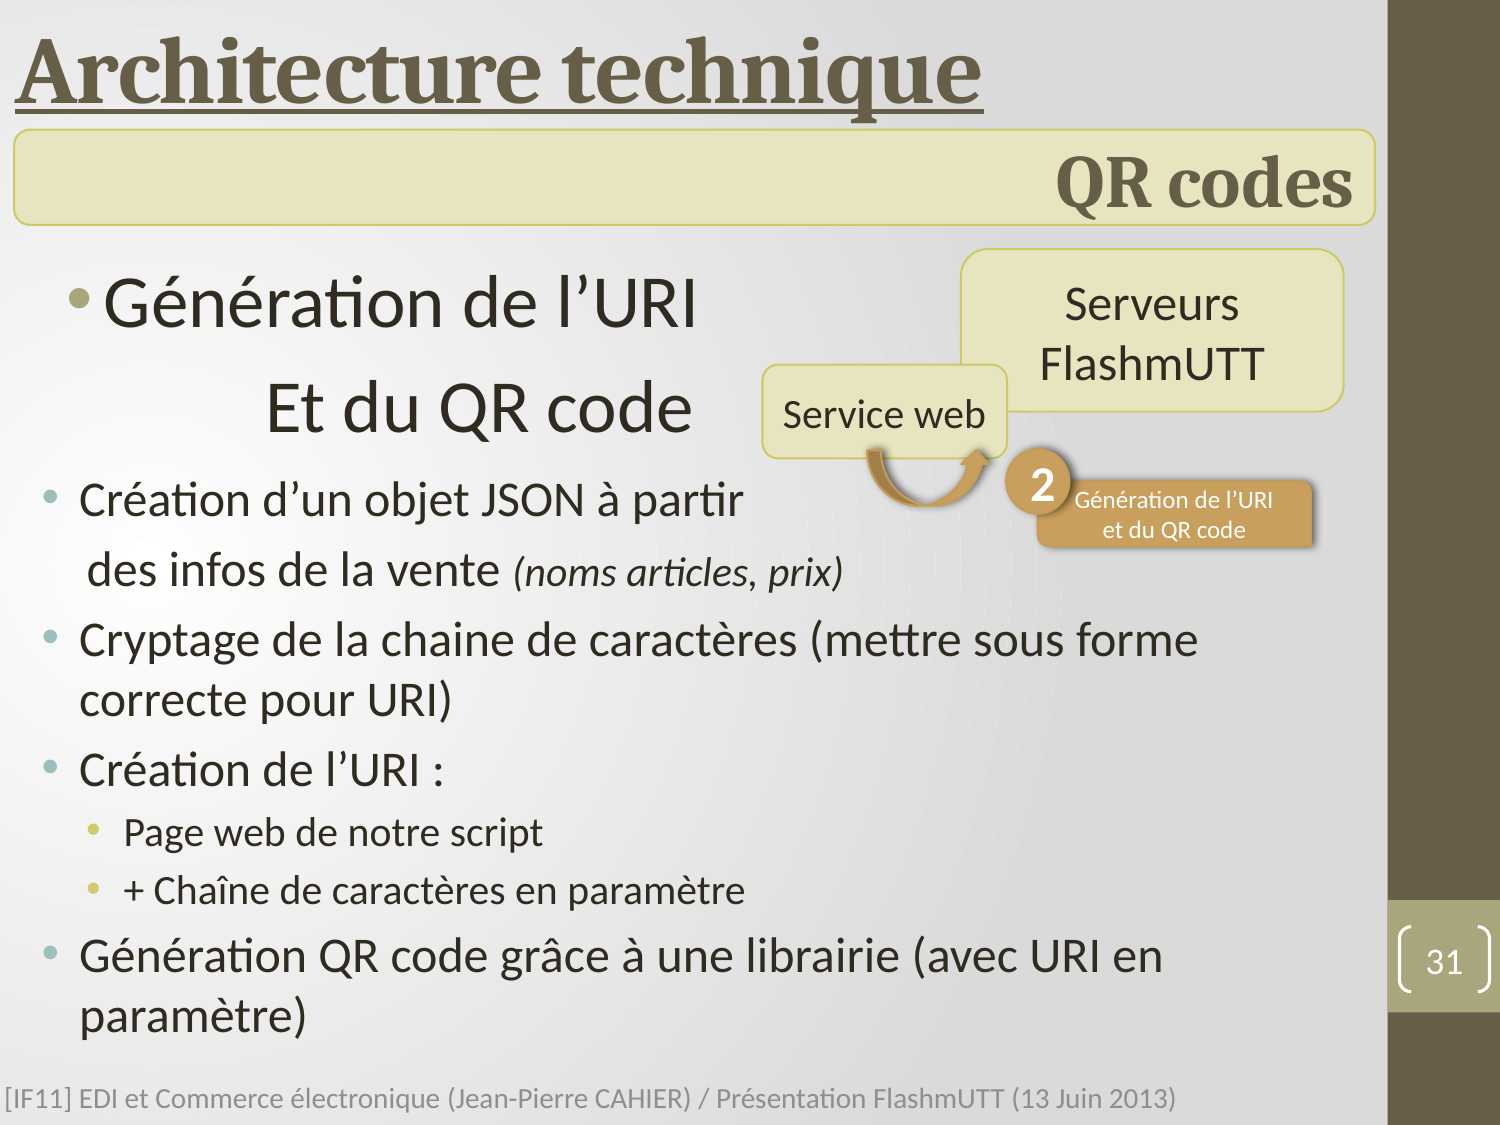

# Architecture technique
QR codes
Génération de l’URI
	Et du QR code
Serveurs FlashmUTT
Service web
2

Création d’un objet JSON à partir
    des infos de la vente (noms articles, prix)
Cryptage de la chaine de caractères (mettre sous forme correcte pour URI)
Création de l’URI :
Page web de notre script
+ Chaîne de caractères en paramètre
Génération QR code grâce à une librairie (avec URI en paramètre)
Génération de l’URI
et du QR code
31
[IF11] EDI et Commerce électronique (Jean-Pierre CAHIER) / Présentation FlashmUTT (13 Juin 2013)